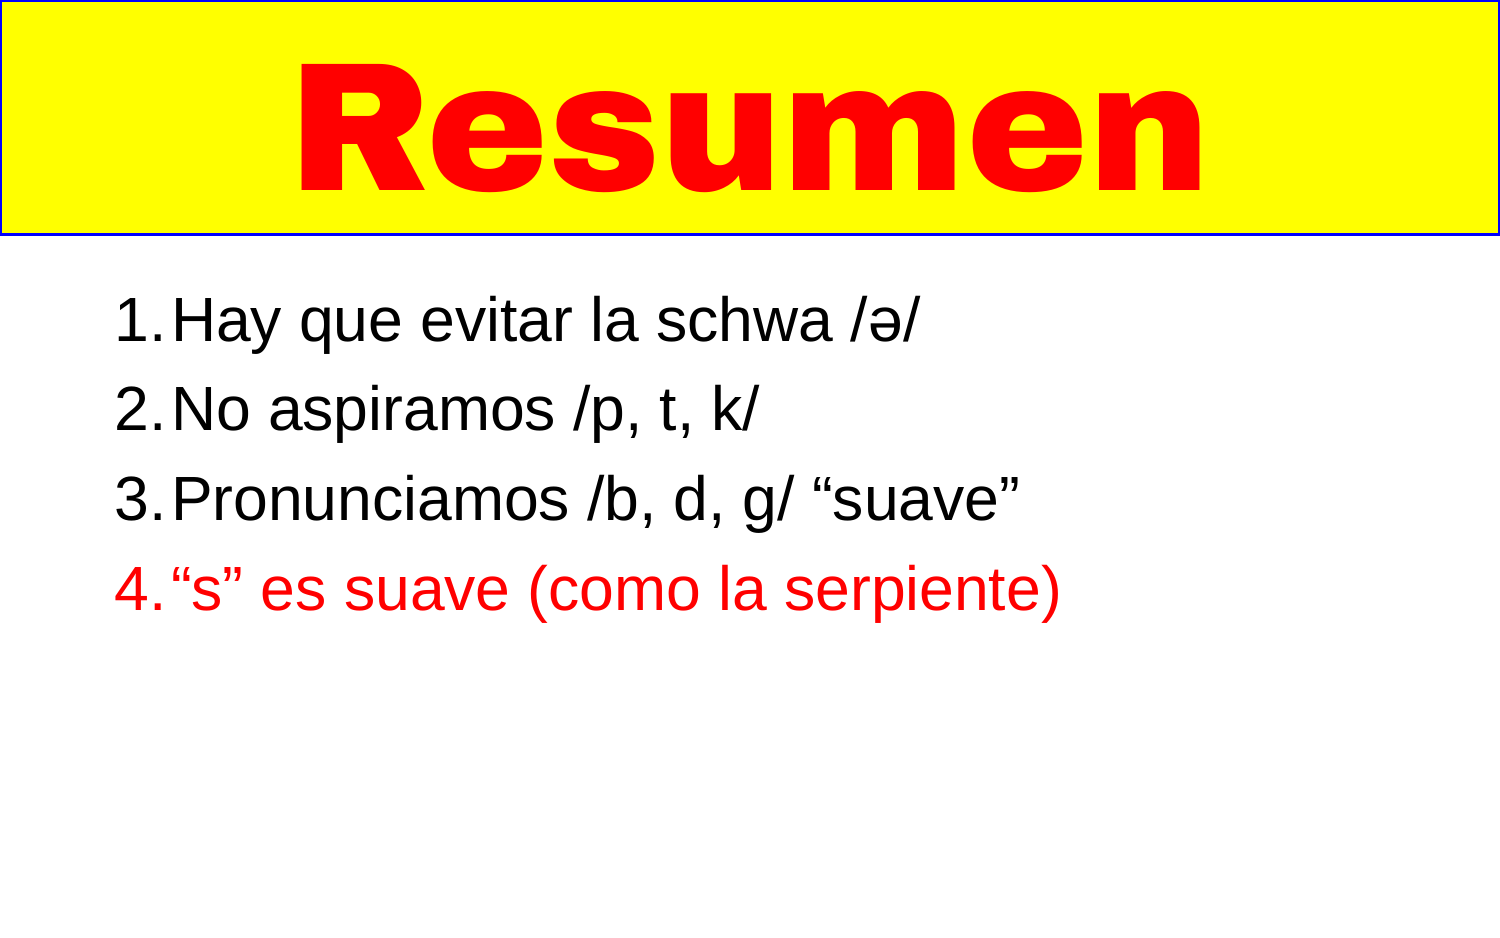

Resumen
Hay que evitar la schwa /ə/
No aspiramos /p, t, k/
Pronunciamos /b, d, g/ “suave”
“s” es suave (como la serpiente)